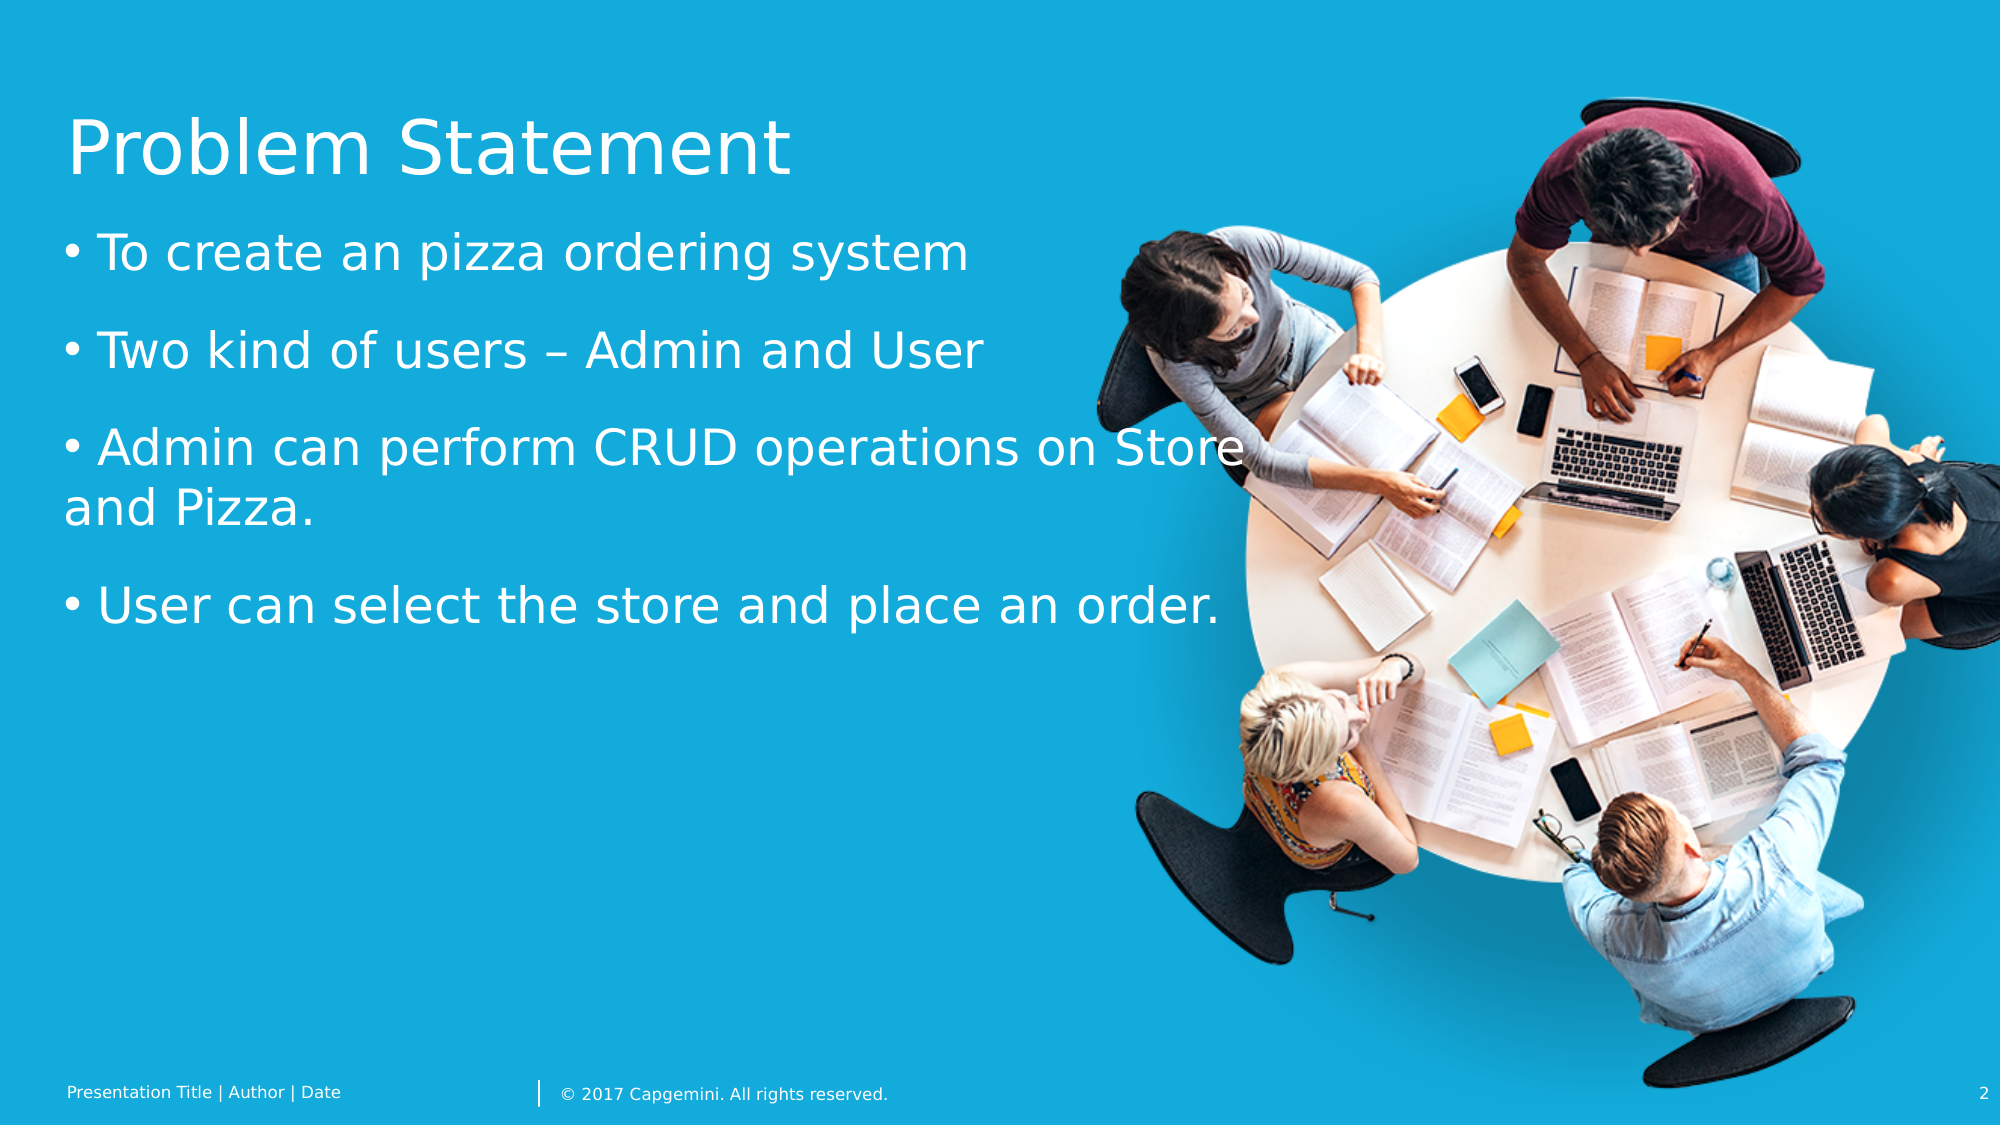

# Problem Statement
 To create an pizza ordering system
 Two kind of users – Admin and User
 Admin can perform CRUD operations on Store and Pizza.
 User can select the store and place an order.